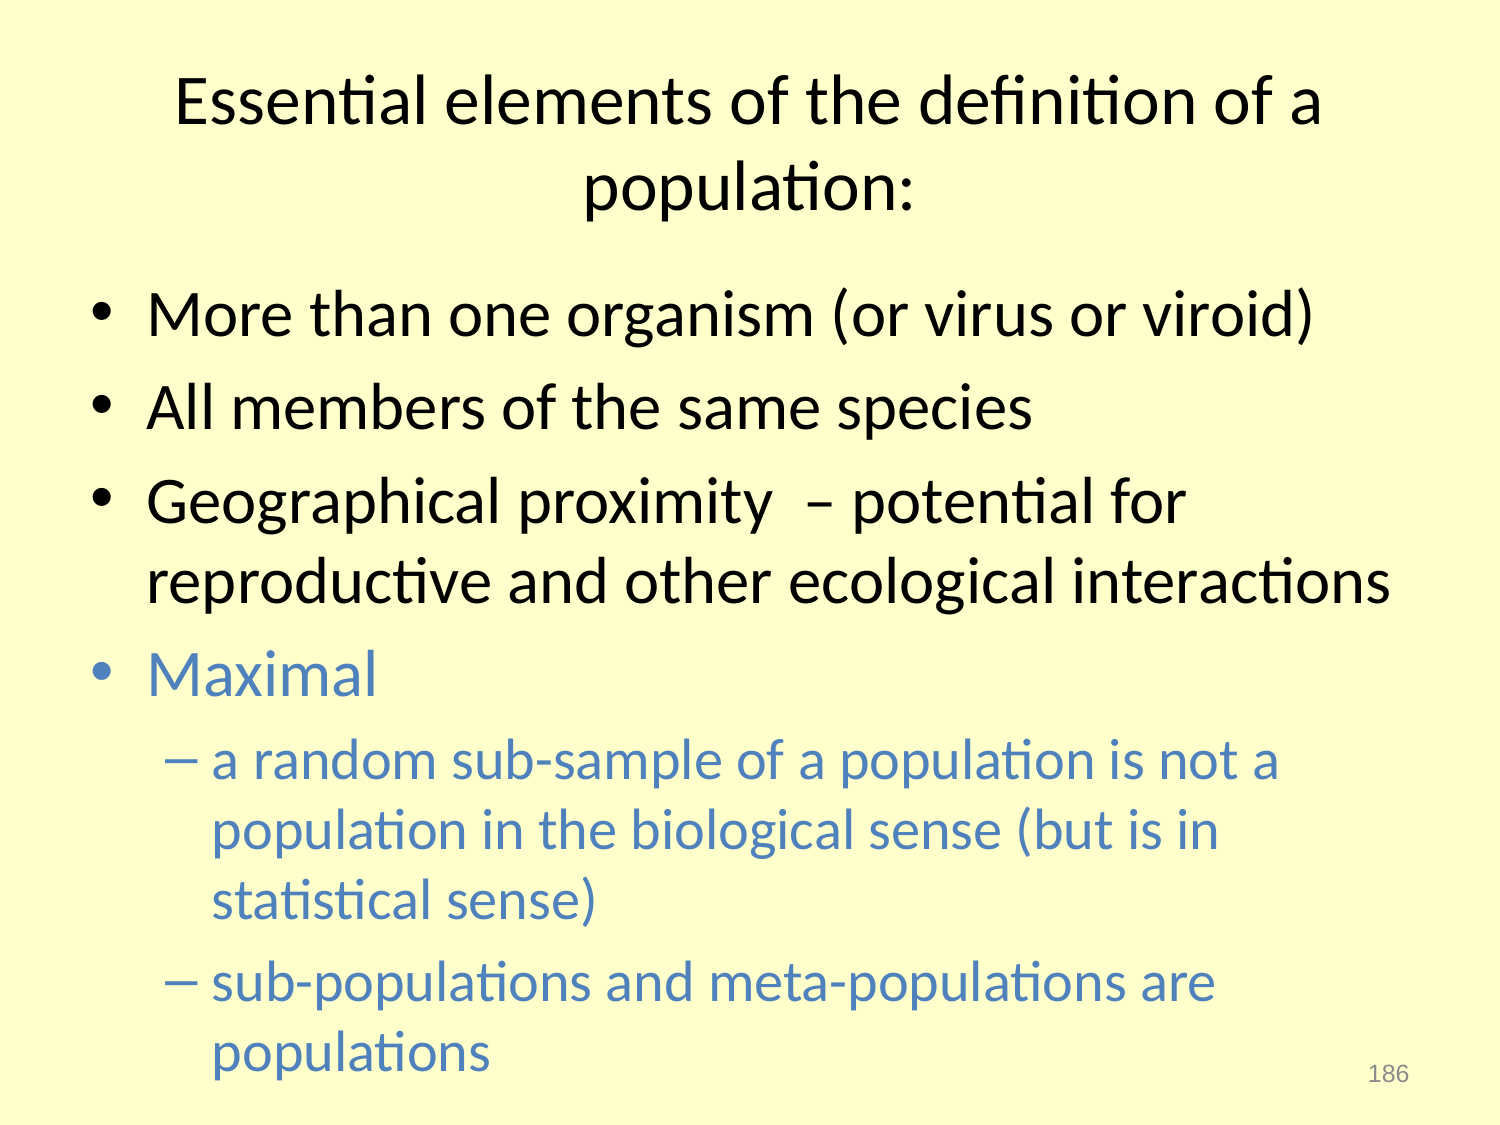

# Essential elements of the definition of a population:
More than one organism (or virus or viroid)
All members of the same species
Geographical proximity  – potential for reproductive and other ecological interactions
Maximal
a random sub-sample of a population is not a population in the biological sense (but is in statistical sense)
sub-populations and meta-populations are populations
186